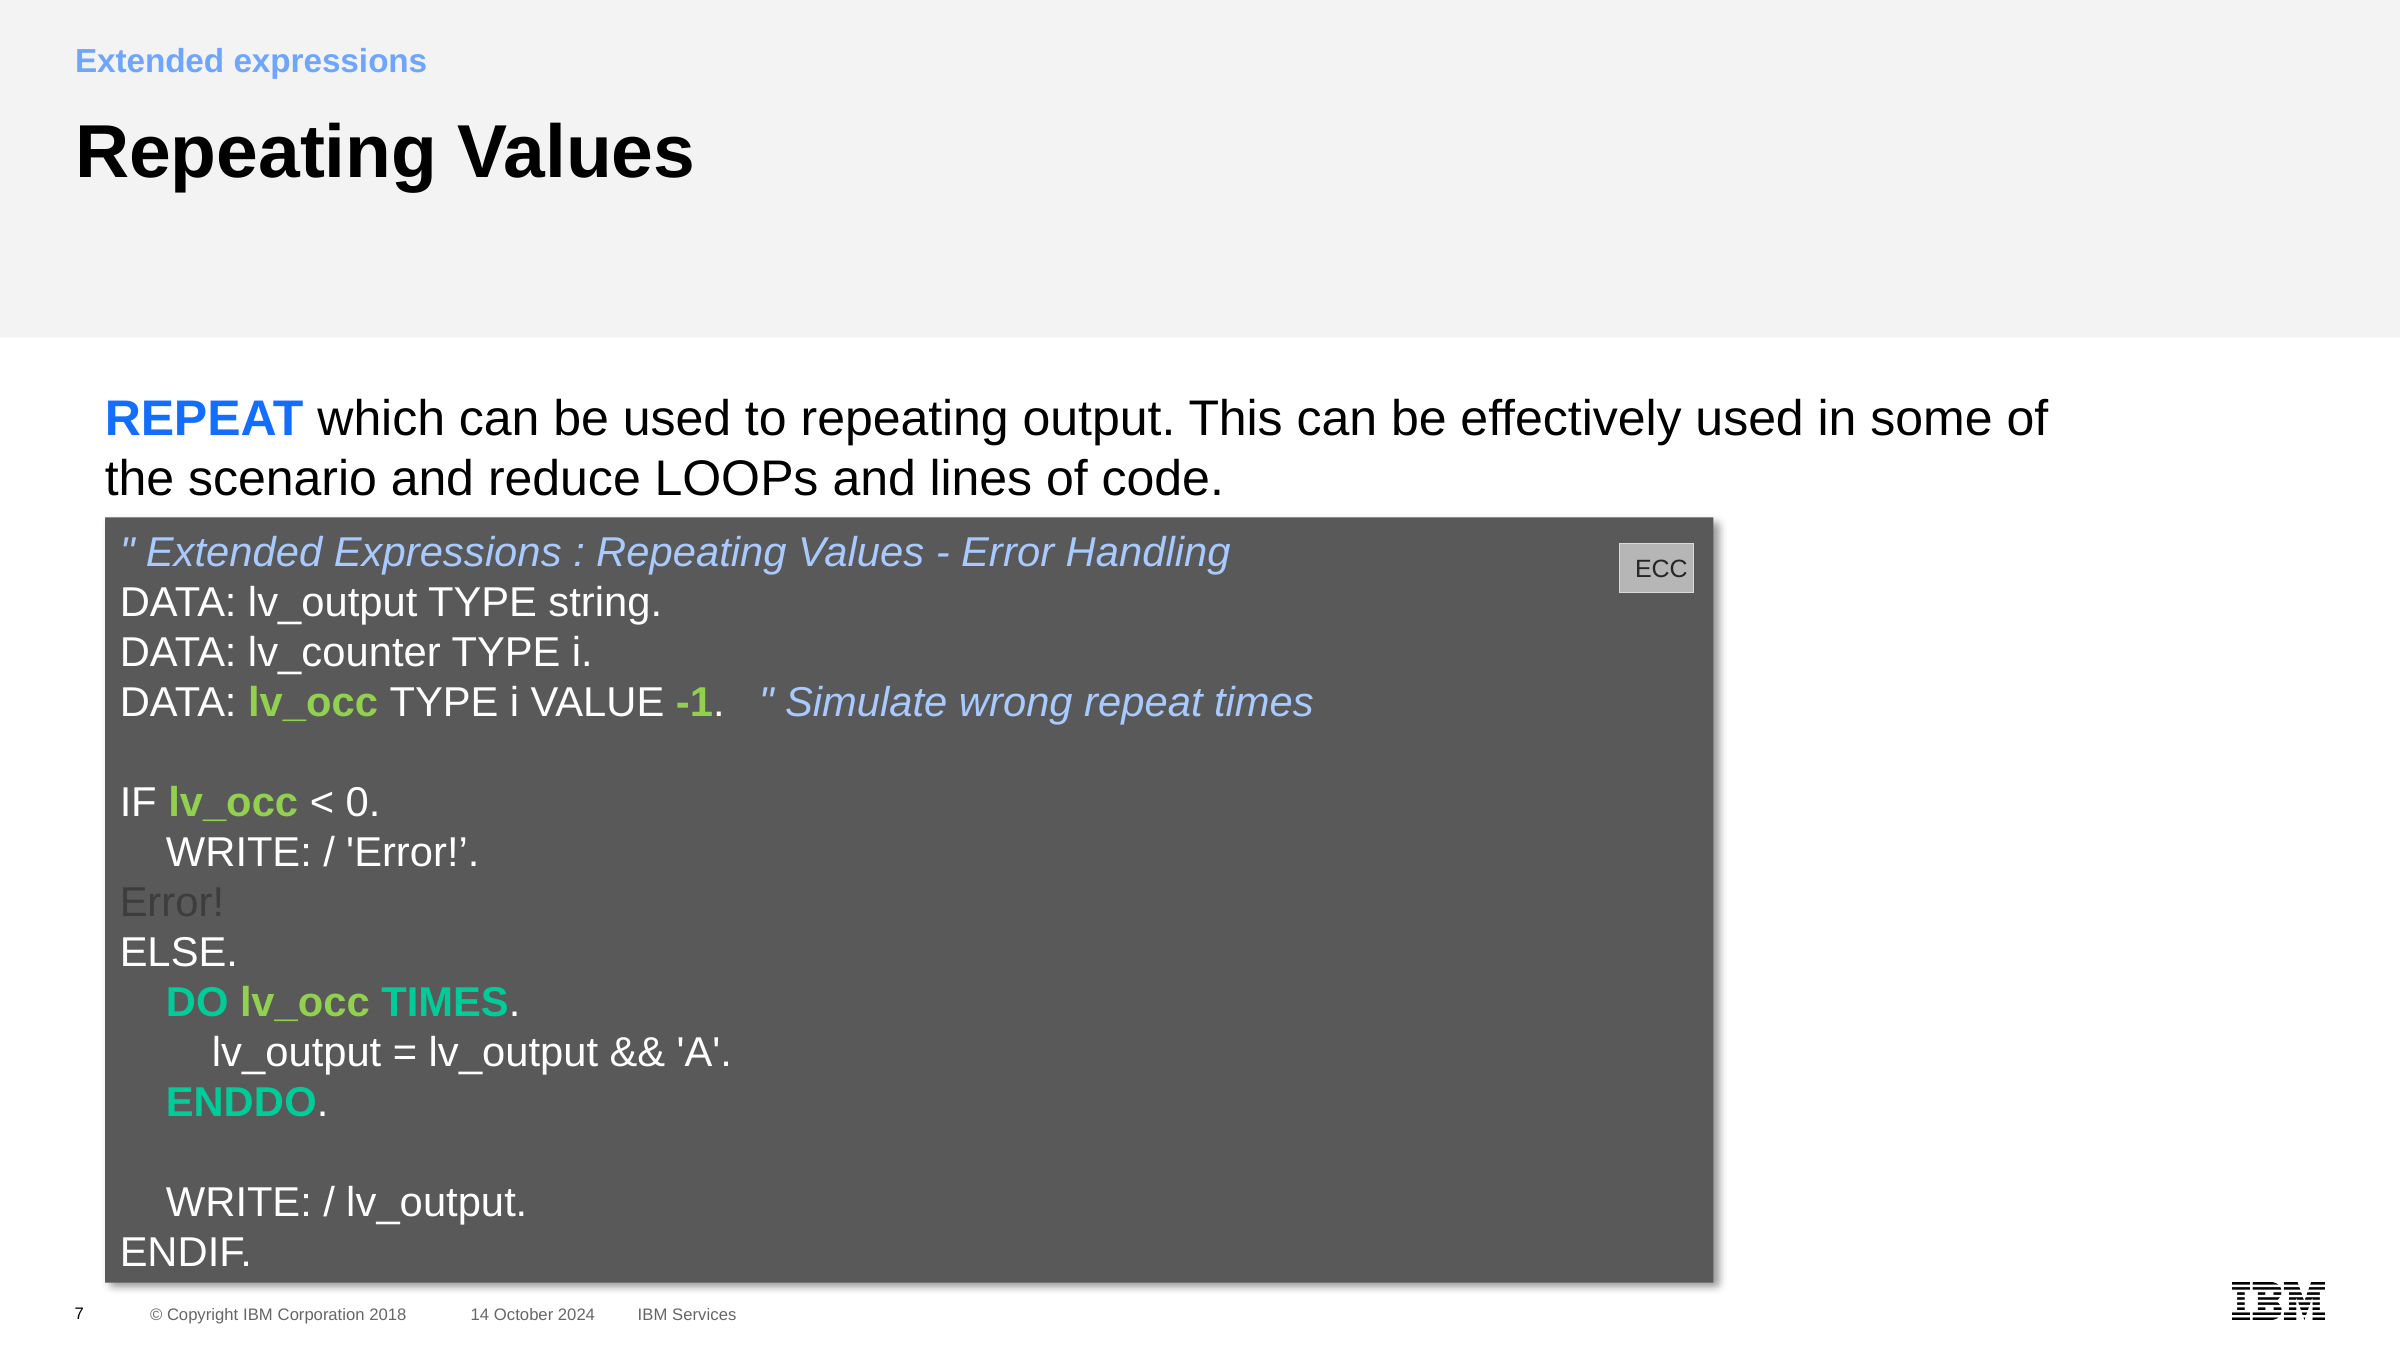

Extended expressions

# Repeating Values
REPEAT which can be used to repeating output. This can be effectively used in some of the scenario and reduce LOOPs and lines of code.

" Extended Expressions : Repeating Values - Error Handling
DATA: lv_output TYPE string.
DATA: lv_counter TYPE i.
DATA: lv_occ TYPE i VALUE -1.   " Simulate wrong repeat times

IF lv_occ < 0.
    WRITE: / 'Error!’.                                                                                                          Error!
ELSE.
    DO lv_occ TIMES.
        lv_output = lv_output && 'A'.
    ENDDO.

    WRITE: / lv_output.
ENDIF.
ECC